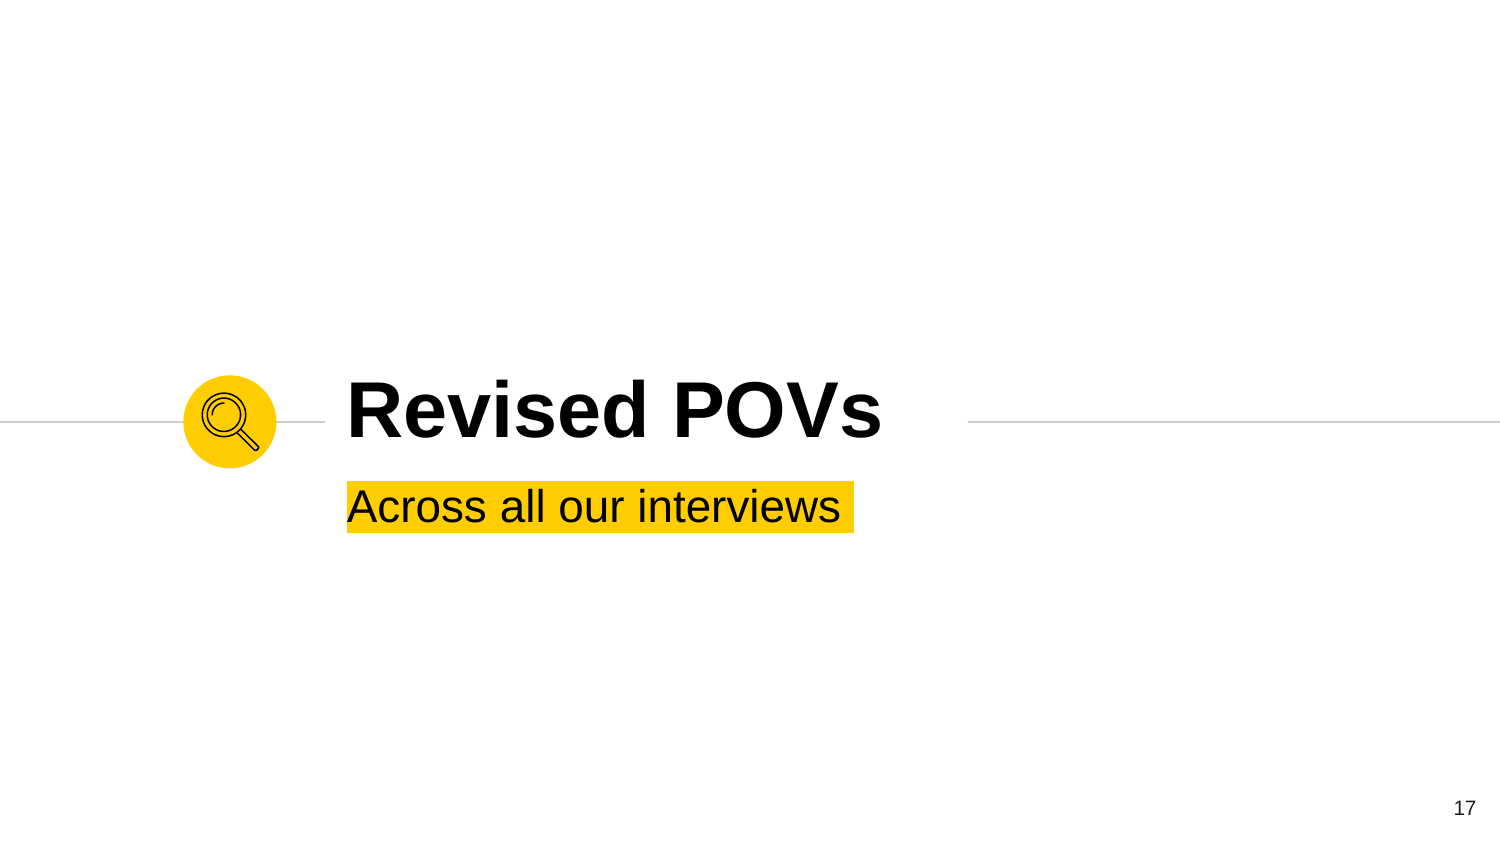

# Revised POVs

Across all our interviews
17